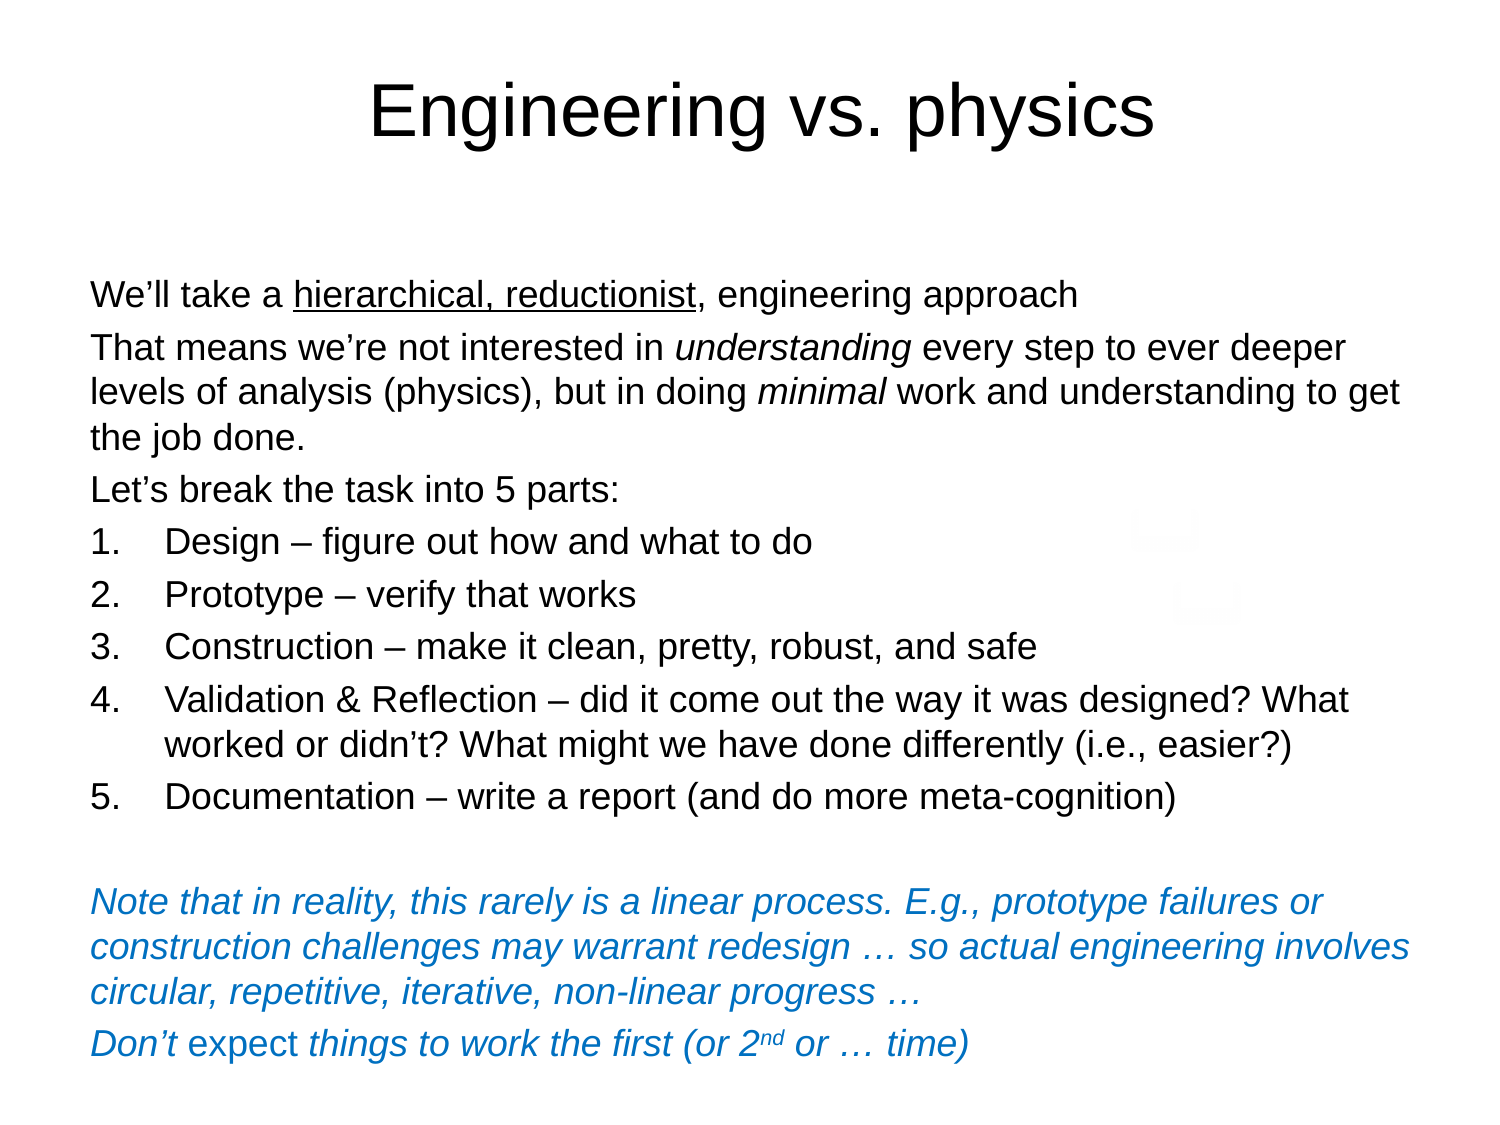

# Engineering vs. physics
We’ll take a hierarchical, reductionist, engineering approach
That means we’re not interested in understanding every step to ever deeper levels of analysis (physics), but in doing minimal work and understanding to get the job done.
Let’s break the task into 5 parts:
Design – figure out how and what to do
Prototype – verify that works
Construction – make it clean, pretty, robust, and safe
Validation & Reflection – did it come out the way it was designed? What worked or didn’t? What might we have done differently (i.e., easier?)
Documentation – write a report (and do more meta-cognition)

Note that in reality, this rarely is a linear process. E.g., prototype failures or construction challenges may warrant redesign … so actual engineering involves circular, repetitive, iterative, non-linear progress …
Don’t expect things to work the first (or 2nd or … time)